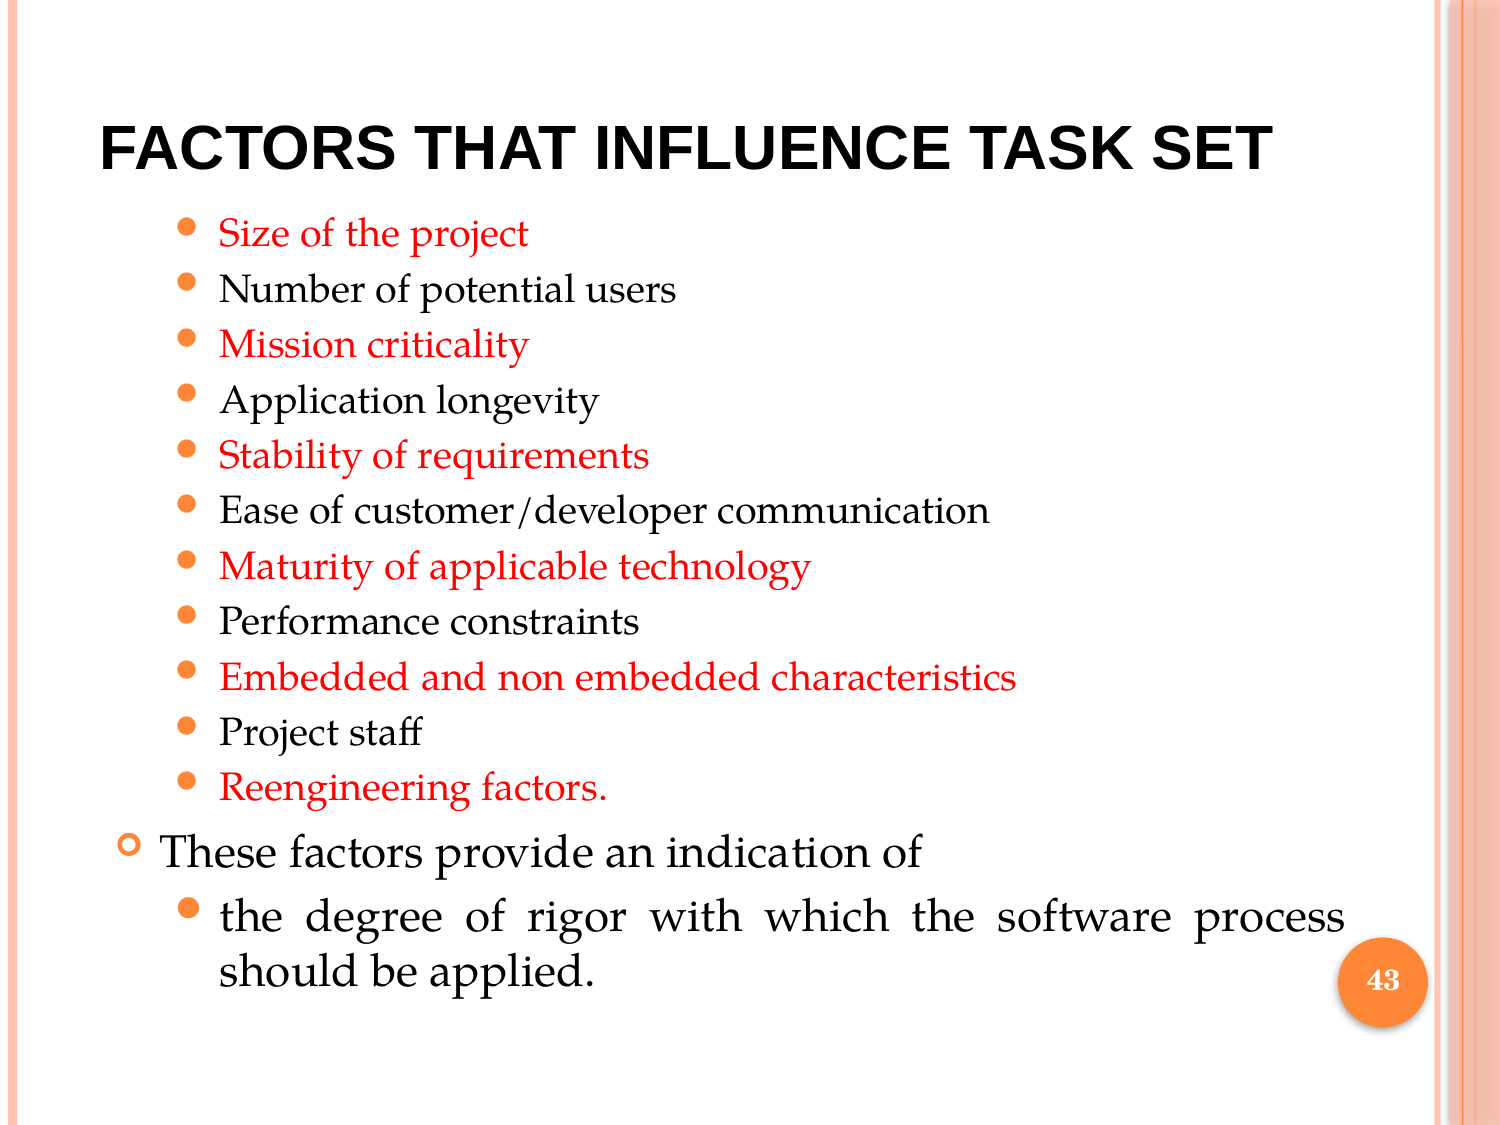

# Factors that influence task set
Size of the project
Number of potential users
Mission criticality
Application longevity
Stability of requirements
Ease of customer/developer communication
Maturity of applicable technology
Performance constraints
Embedded and non embedded characteristics
Project staff
Reengineering factors.
These factors provide an indication of
the degree of rigor with which the software process should be applied.
43